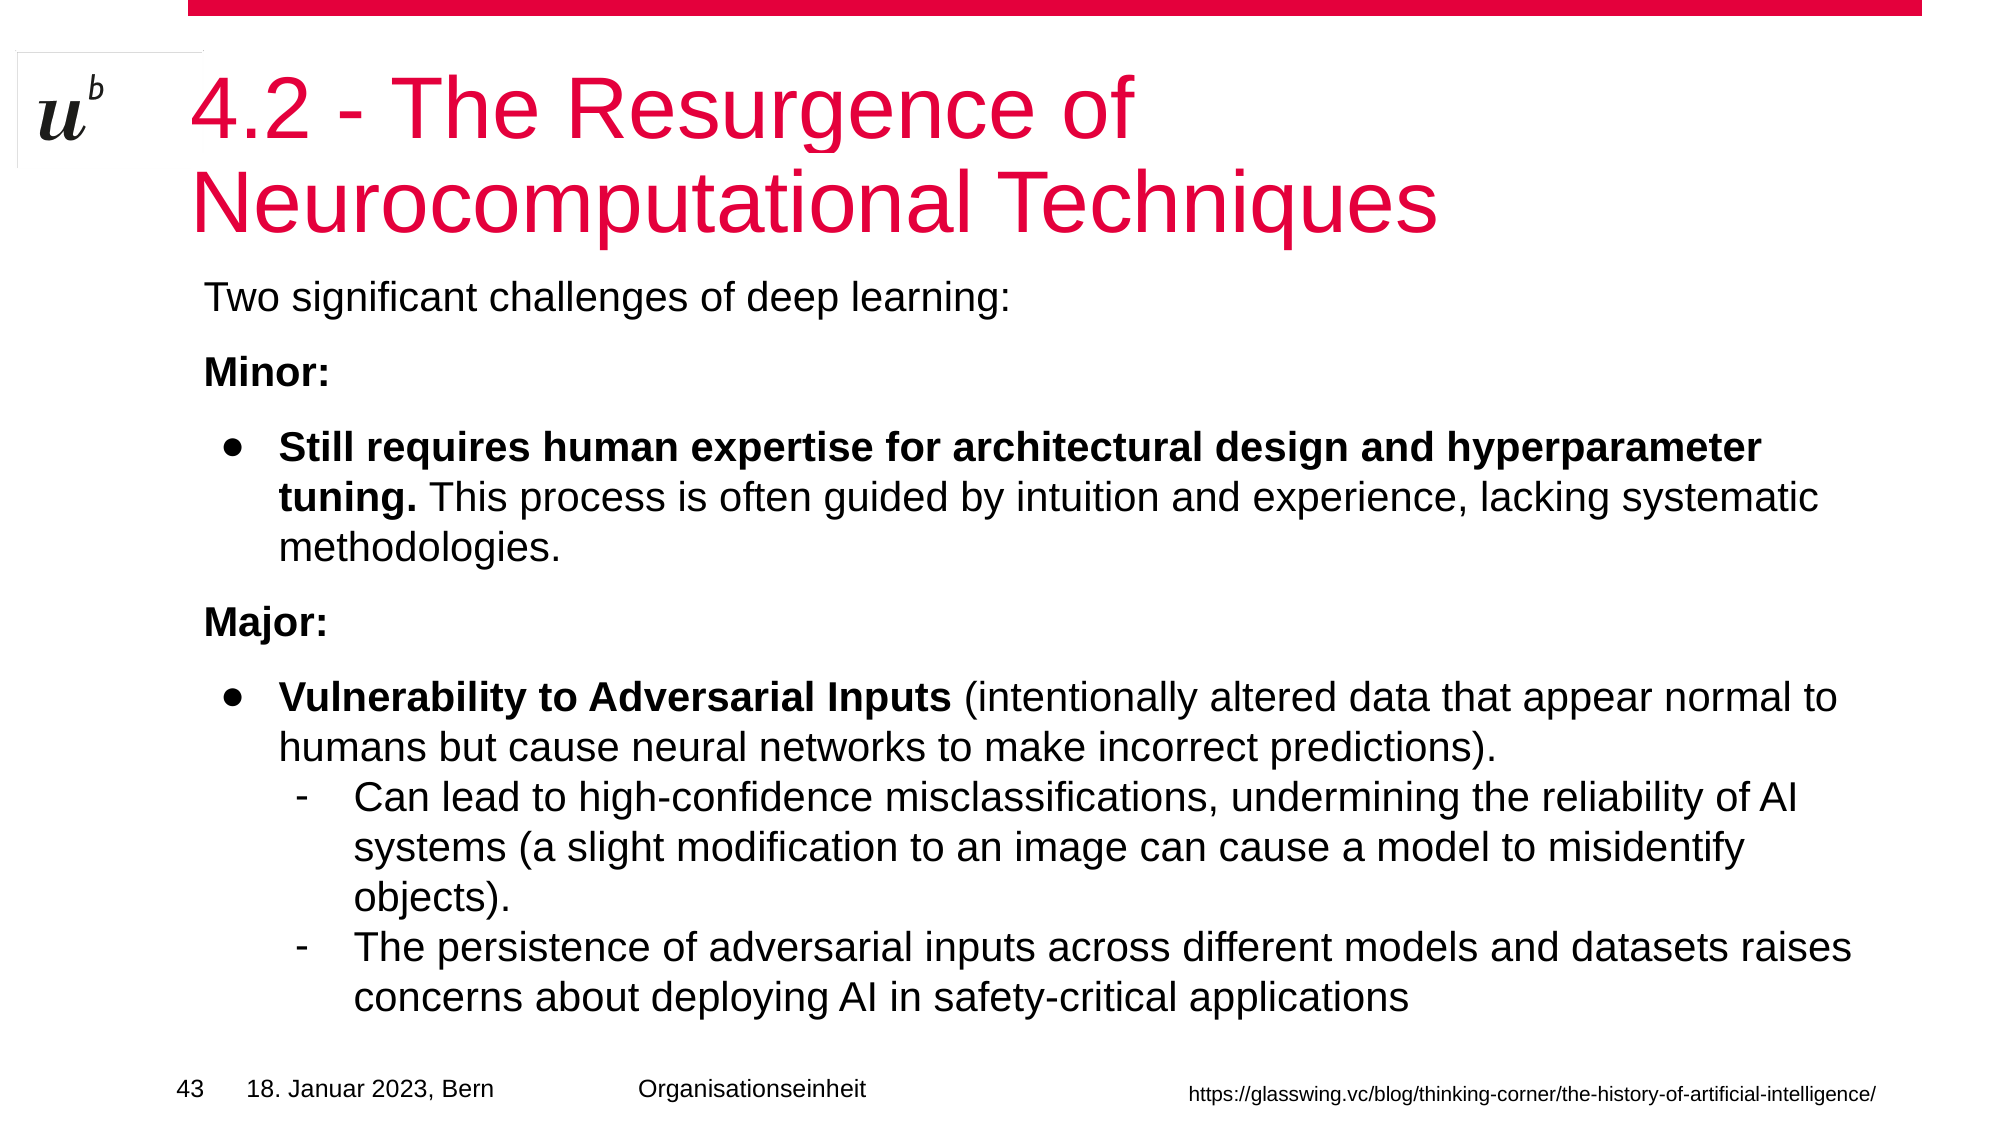

# 4.2 - The Resurgence of Neurocomputational Techniques

Two significant challenges of deep learning:
Minor:
Still requires human expertise for architectural design and hyperparameter tuning. This process is often guided by intuition and experience, lacking systematic methodologies.
Major:
Vulnerability to Adversarial Inputs (intentionally altered data that appear normal to humans but cause neural networks to make incorrect predictions).
Can lead to high-confidence misclassifications, undermining the reliability of AI systems (a slight modification to an image can cause a model to misidentify objects).
The persistence of adversarial inputs across different models and datasets raises concerns about deploying AI in safety-critical applications

43
18. Januar 2023, Bern
Organisationseinheit
https://glasswing.vc/blog/thinking-corner/the-history-of-artificial-intelligence/